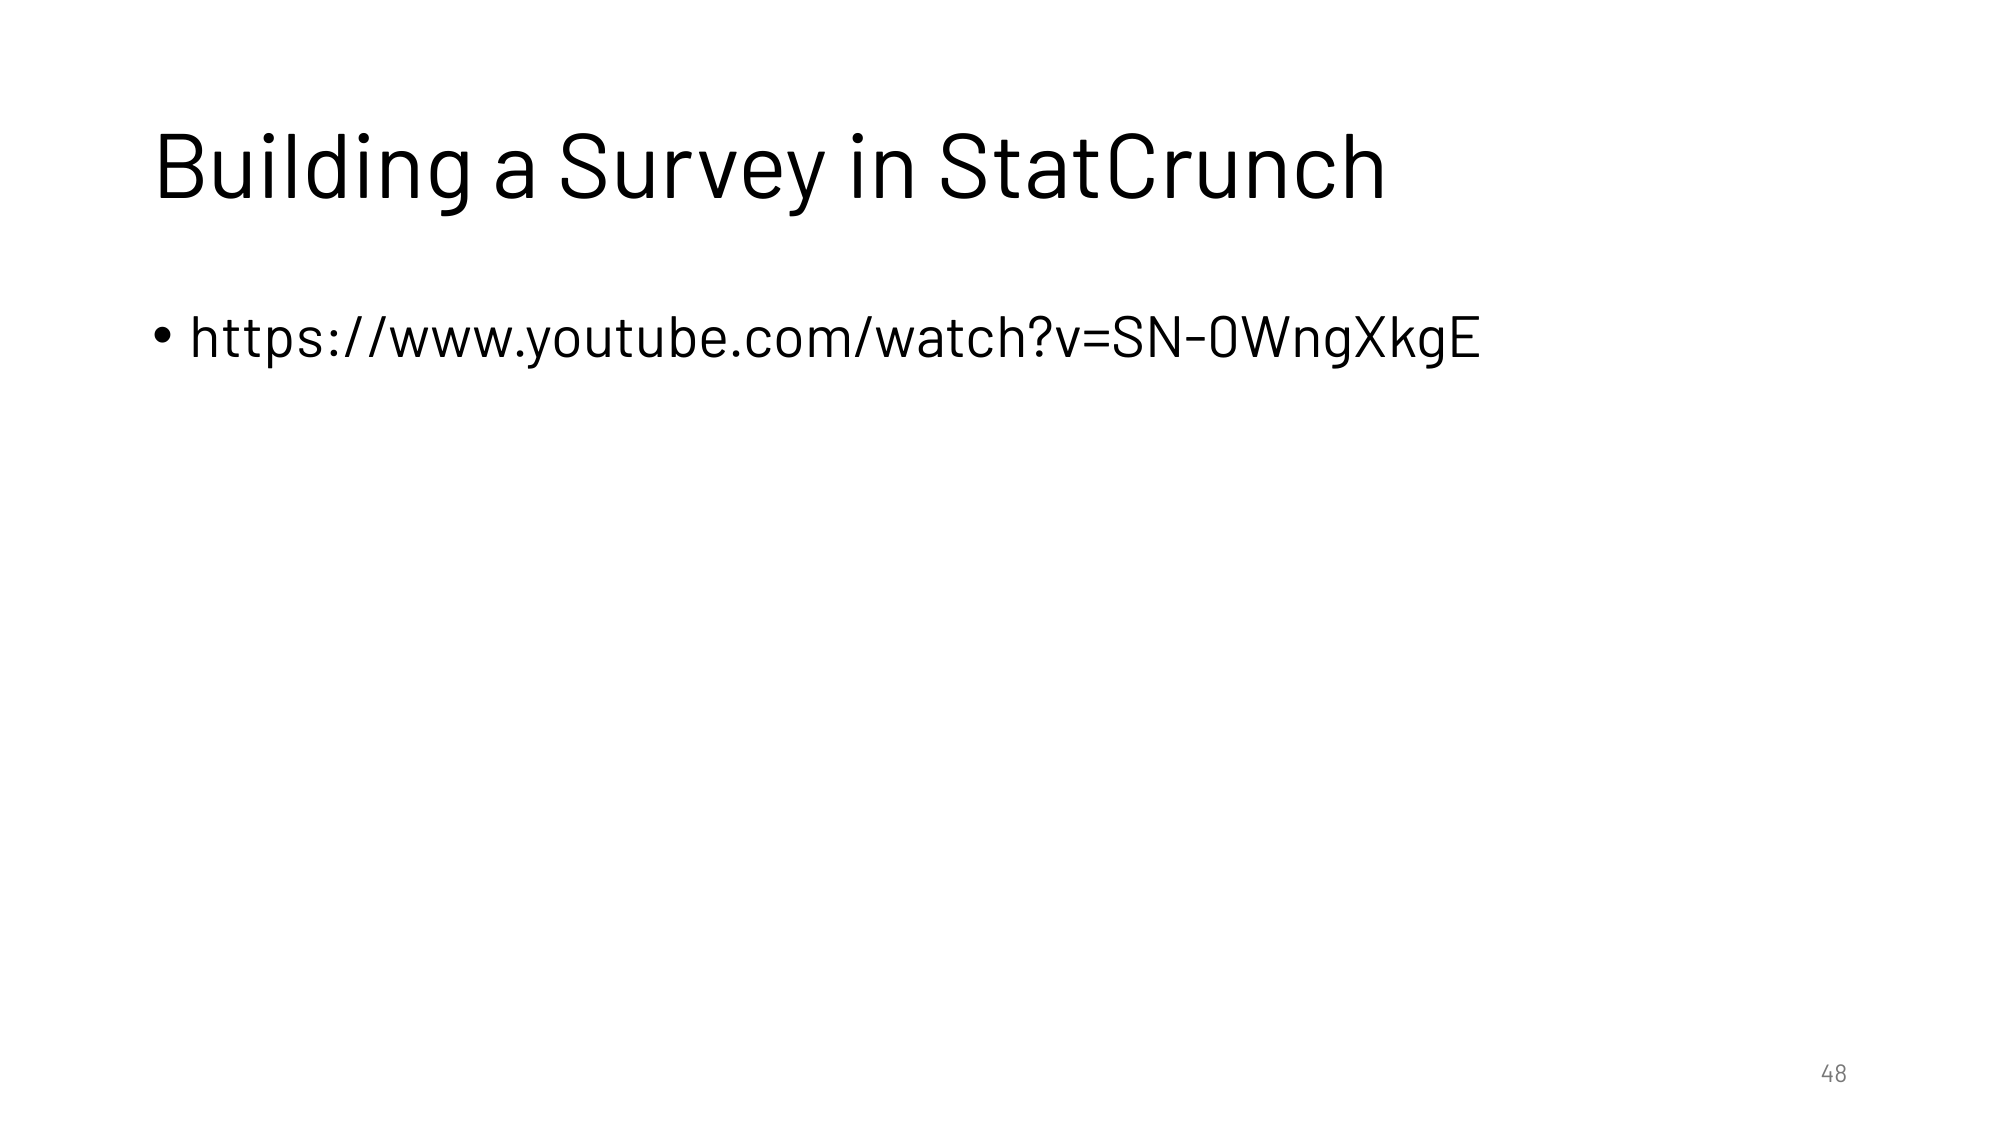

# Building a Survey in StatCrunch
https://www.youtube.com/watch?v=SN-0WngXkgE
48